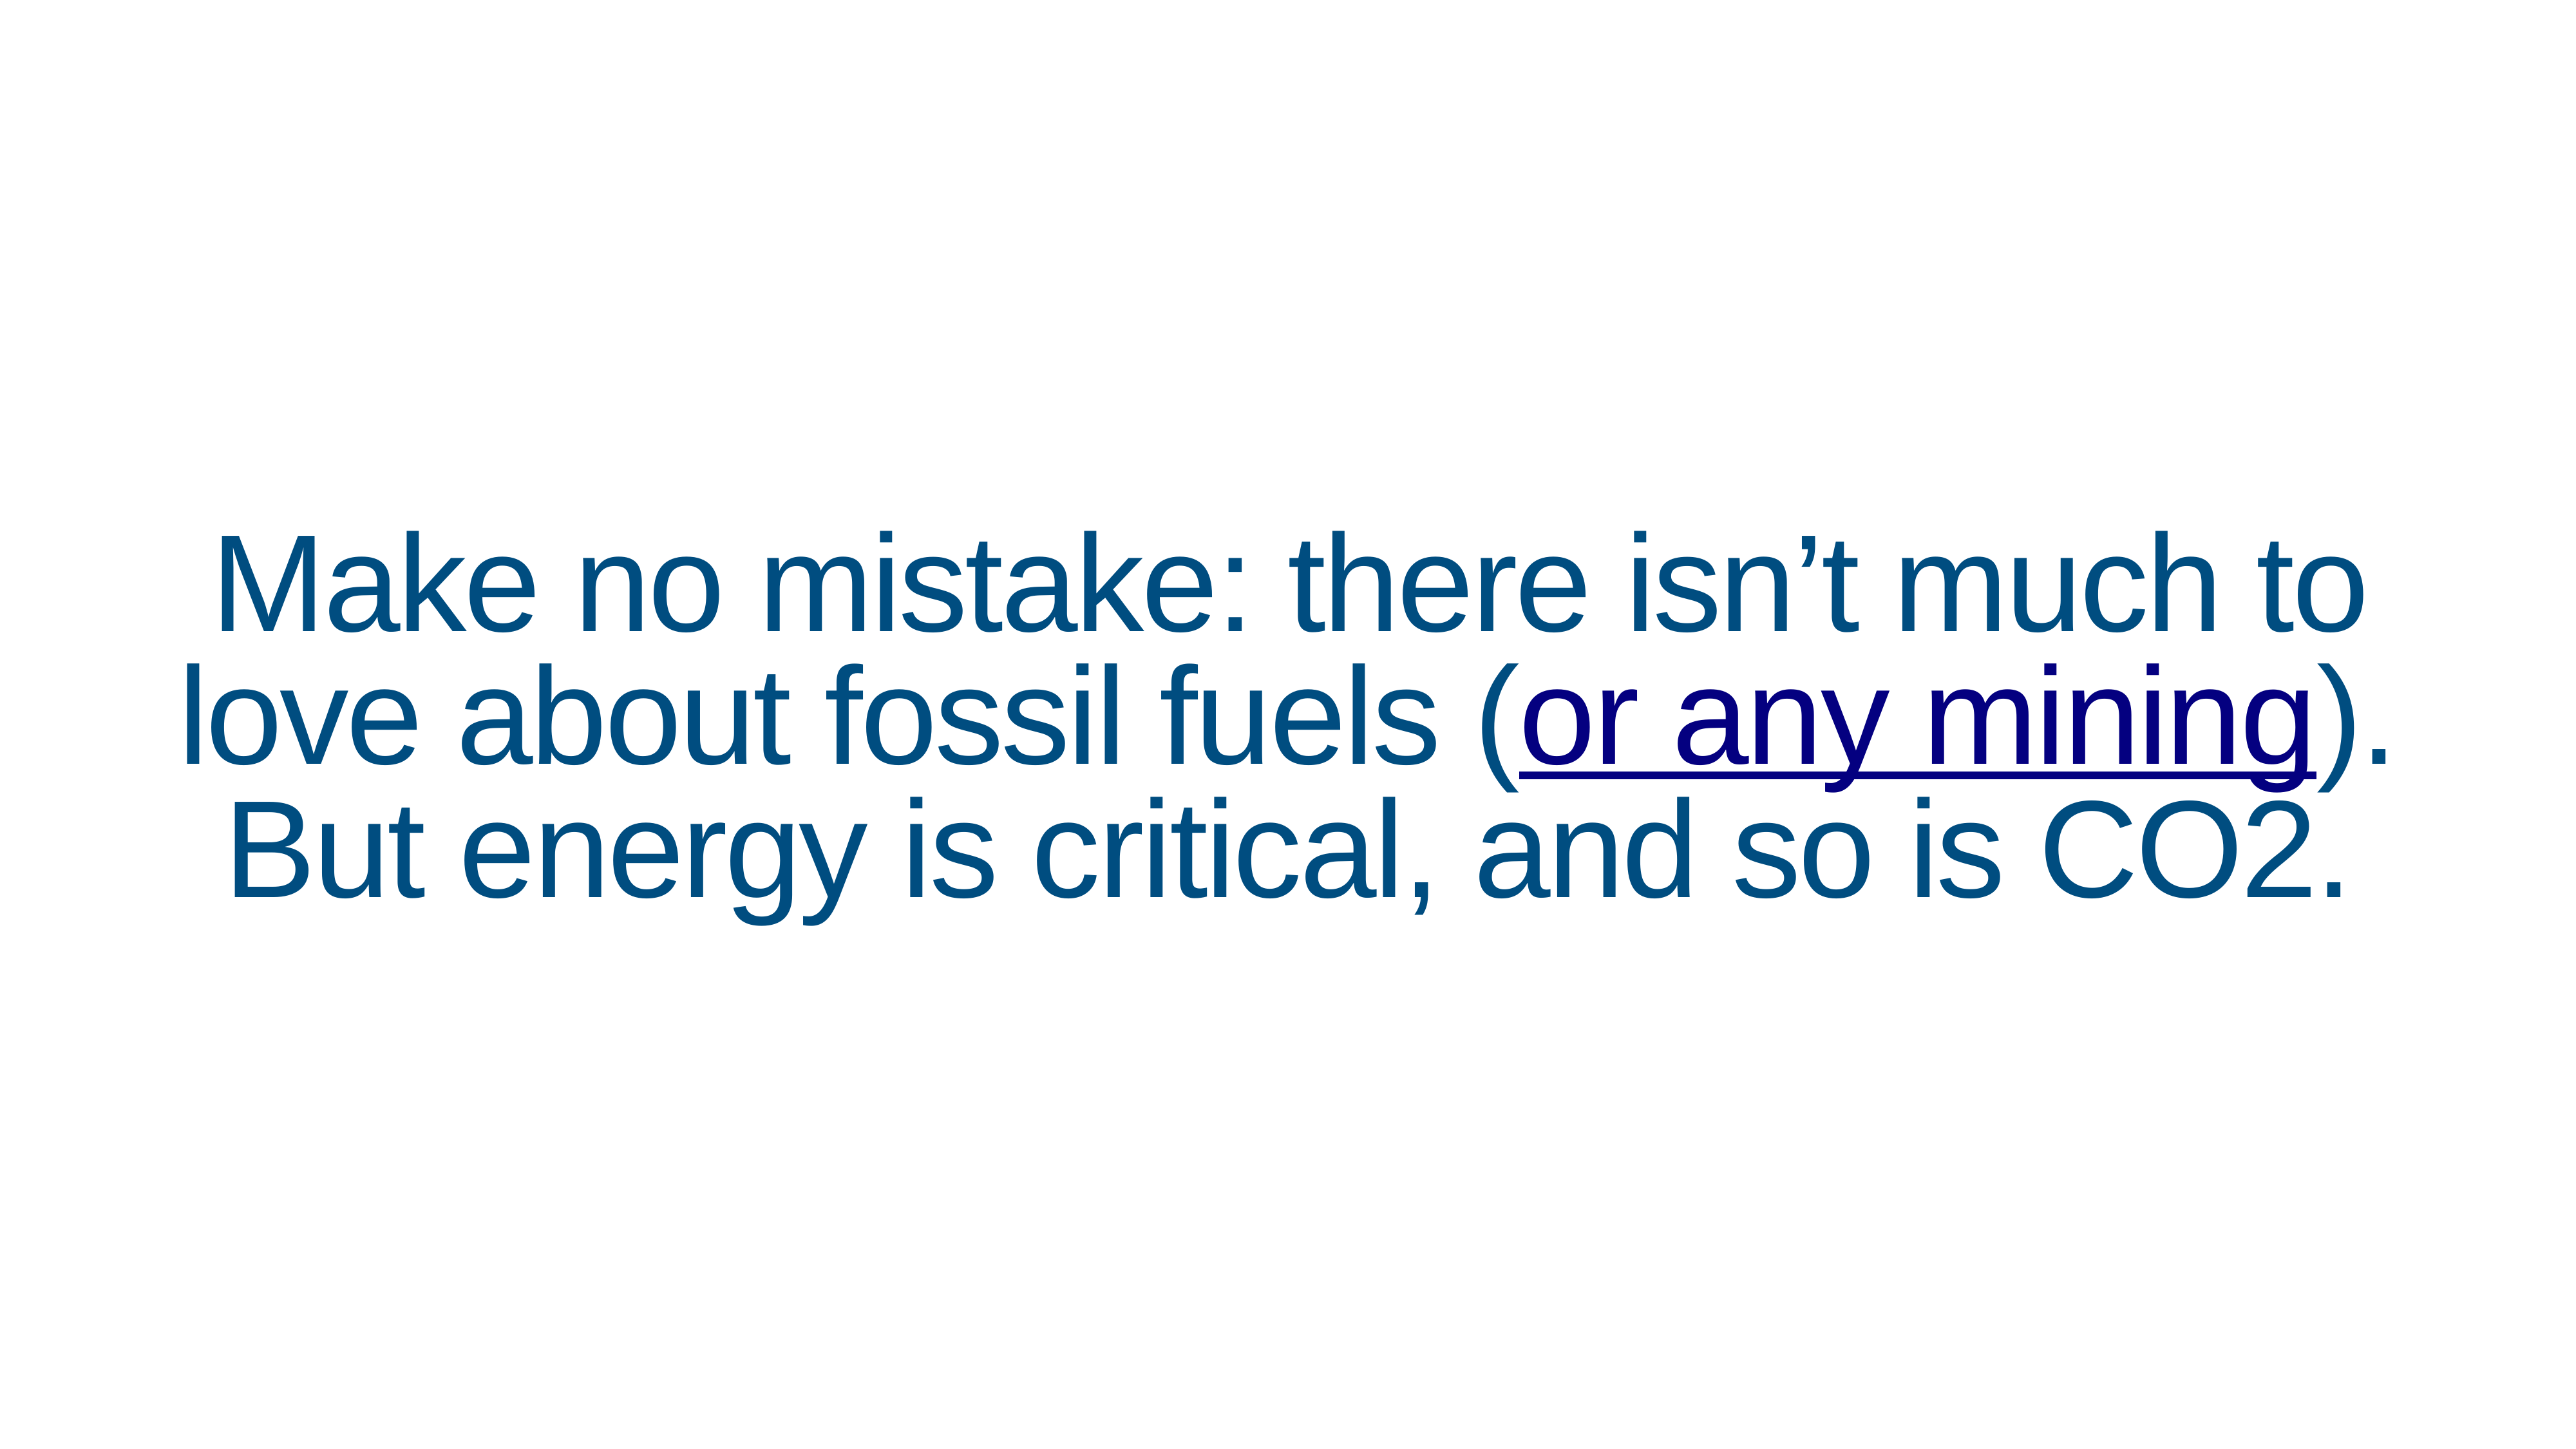

Make no mistake: there isn’t much to love about fossil fuels (or any mining).
But energy is critical, and so is CO2.